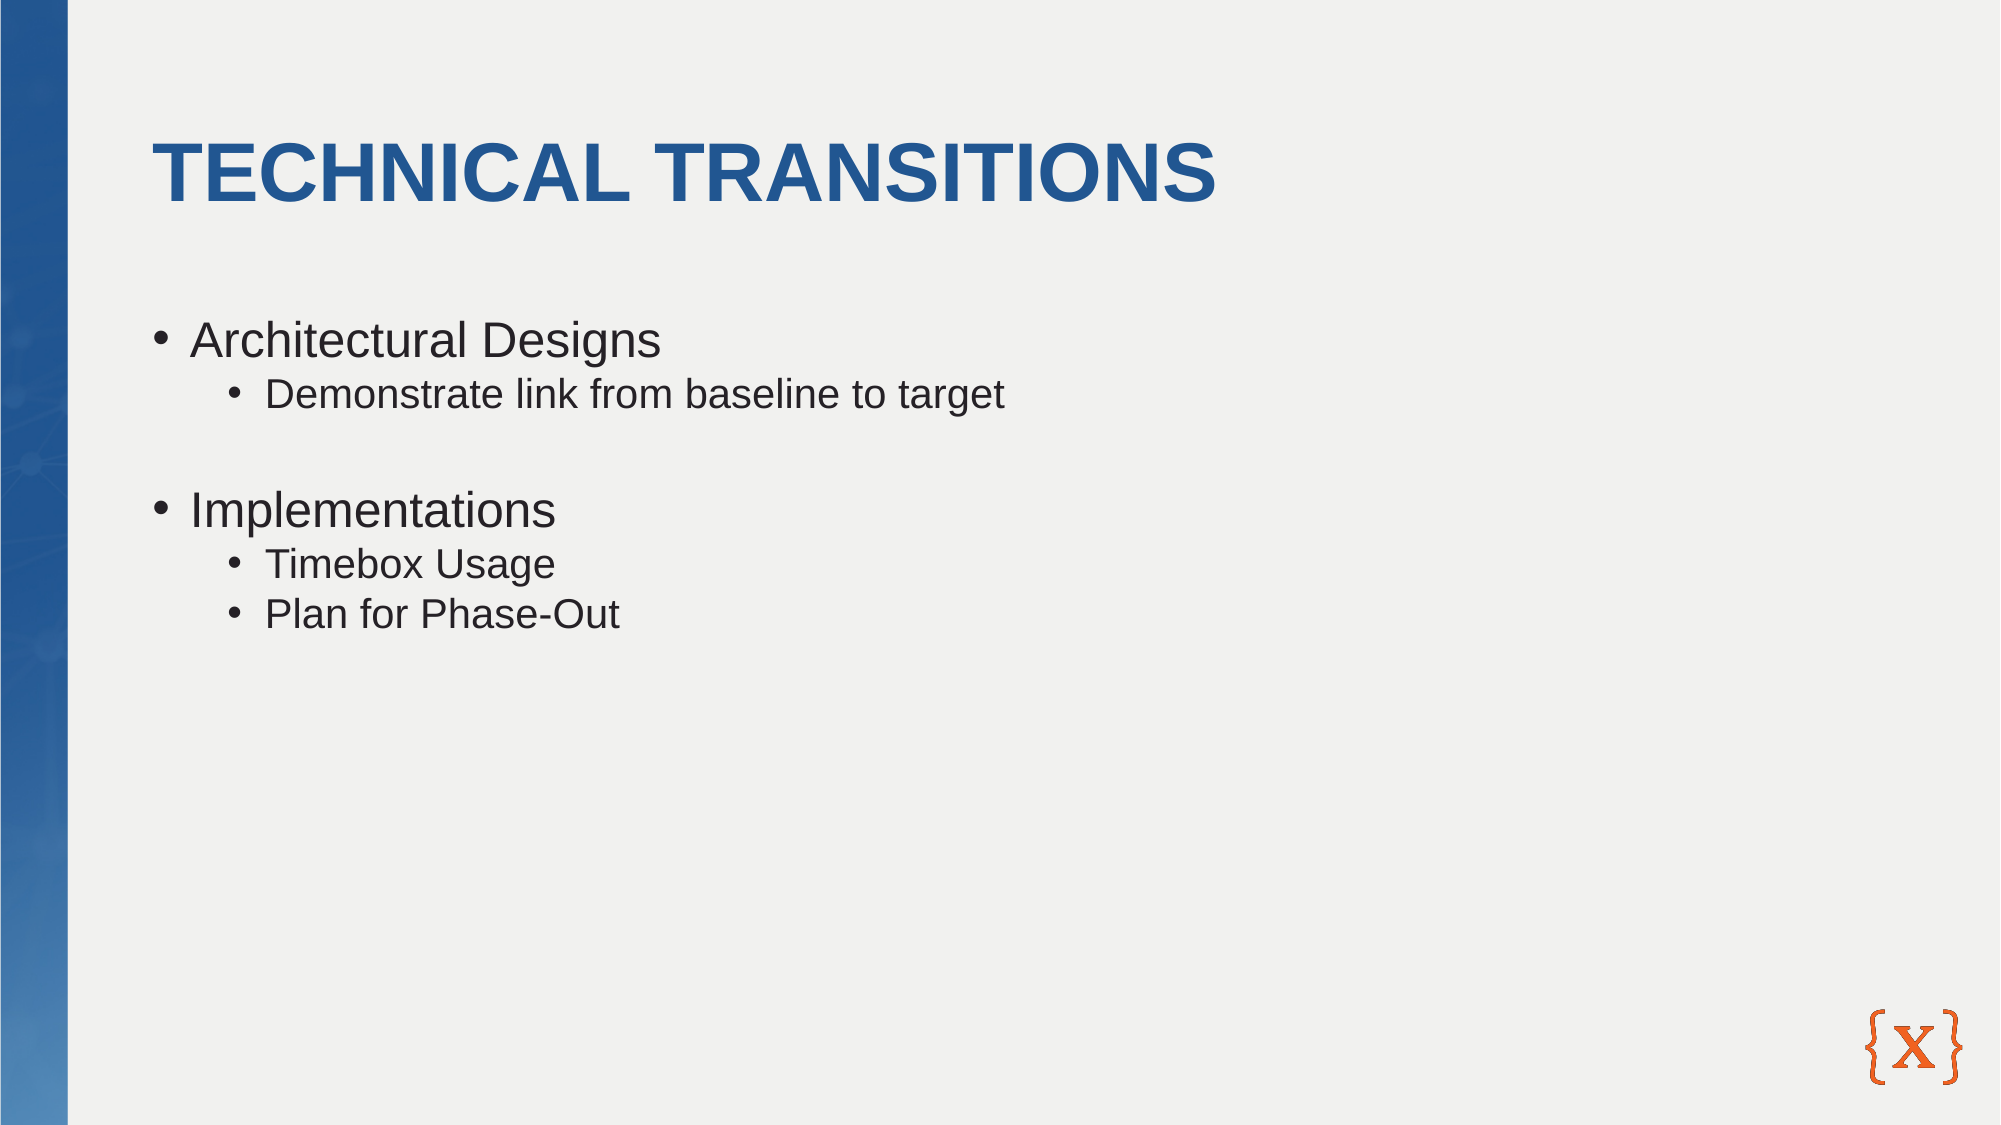

# TECHNICAL TRANSITIONS
Architectural Designs
Demonstrate link from baseline to target

Implementations
Timebox Usage
Plan for Phase-Out